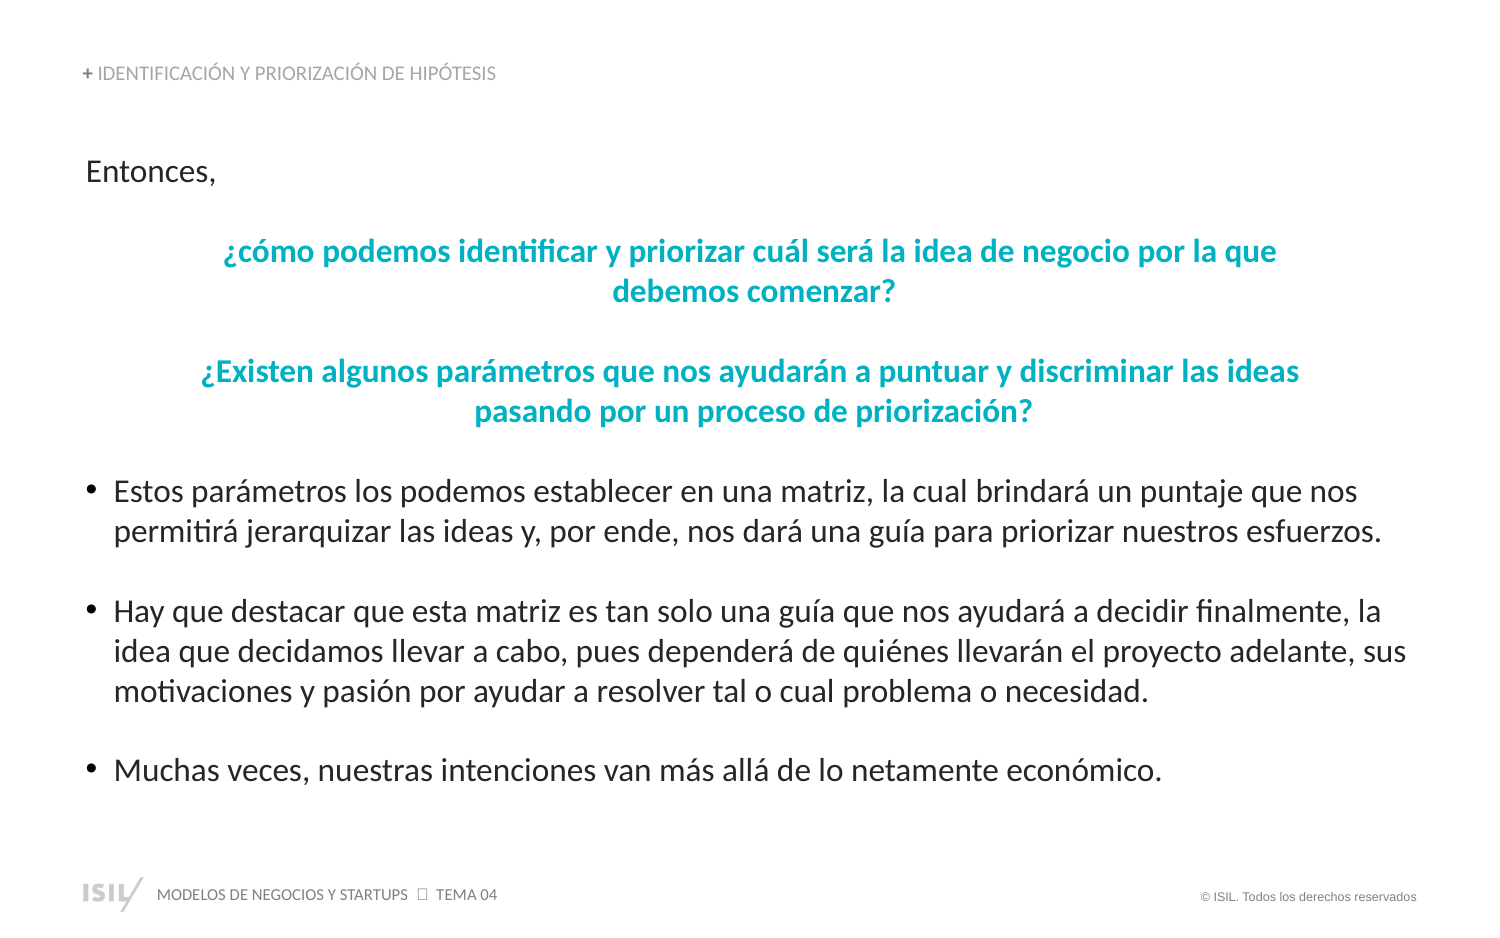

+ IDENTIFICACIÓN Y PRIORIZACIÓN DE HIPÓTESIS
Entonces,

¿cómo podemos identificar y priorizar cuál será la idea de negocio por la que
debemos comenzar?

¿Existen algunos parámetros que nos ayudarán a puntuar y discriminar las ideas
pasando por un proceso de priorización?

Estos parámetros los podemos establecer en una matriz, la cual brindará un puntaje que nos permitirá jerarquizar las ideas y, por ende, nos dará una guía para priorizar nuestros esfuerzos.

Hay que destacar que esta matriz es tan solo una guía que nos ayudará a decidir finalmente, la idea que decidamos llevar a cabo, pues dependerá de quiénes llevarán el proyecto adelante, sus motivaciones y pasión por ayudar a resolver tal o cual problema o necesidad.

Muchas veces, nuestras intenciones van más allá de lo netamente económico.